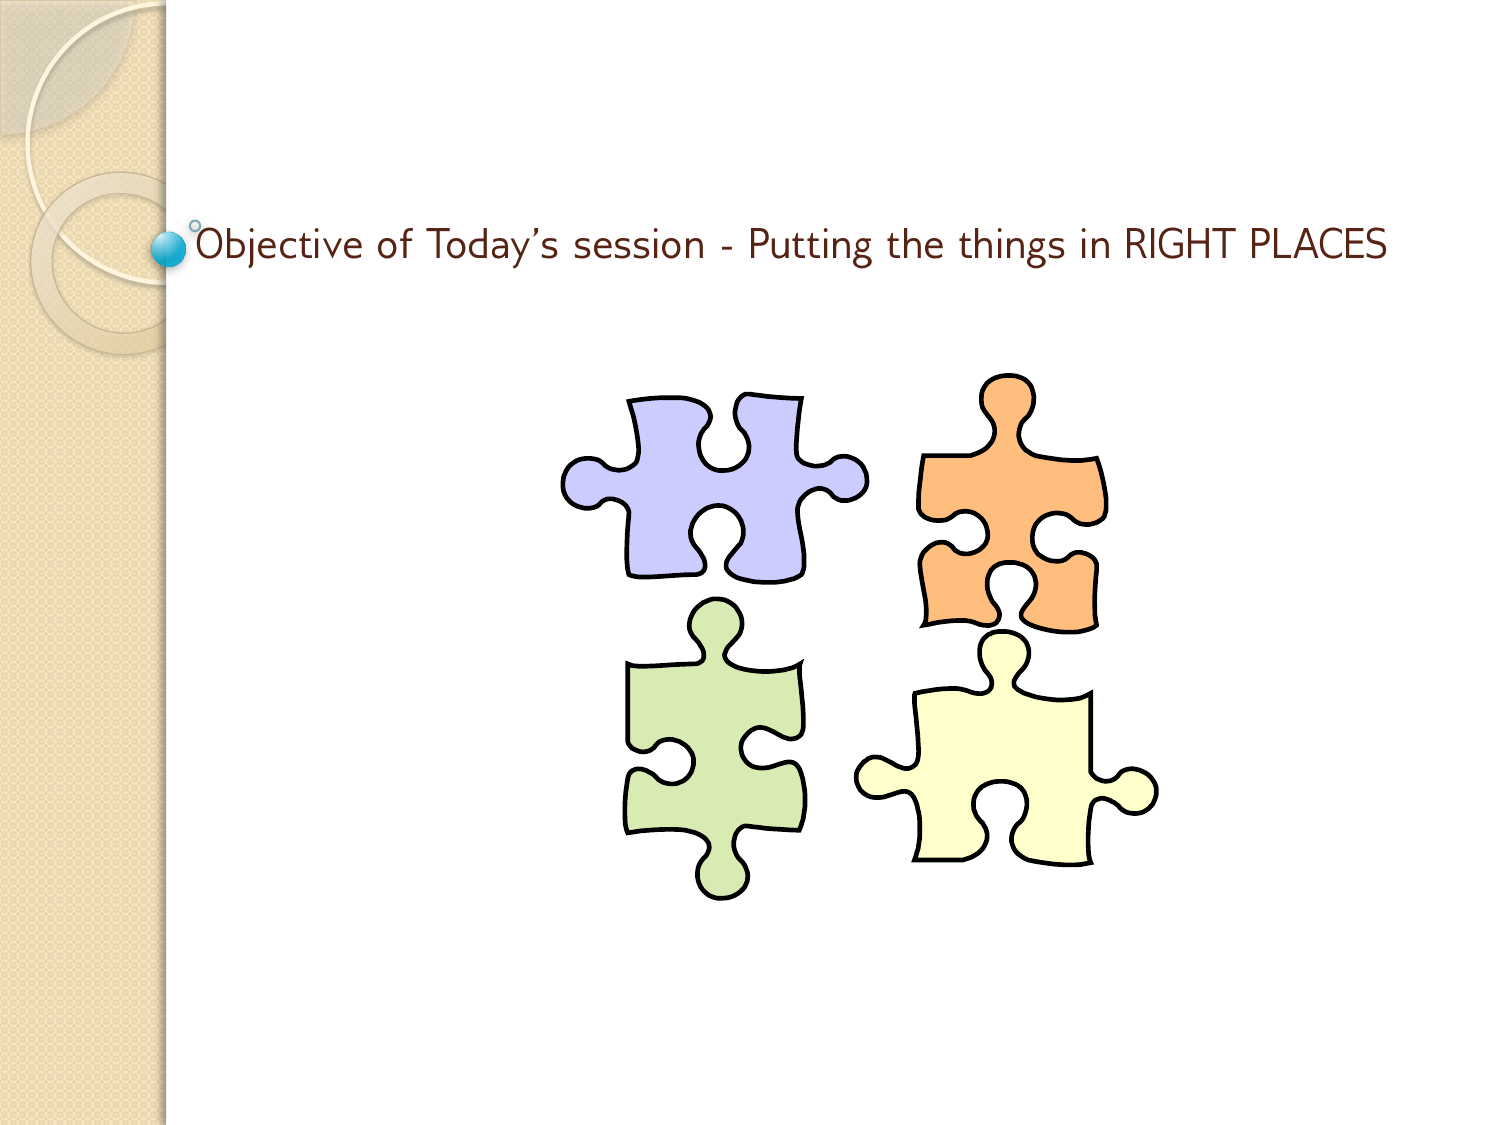

# Objective of Today’s session - Putting the things in RIGHT PLACES